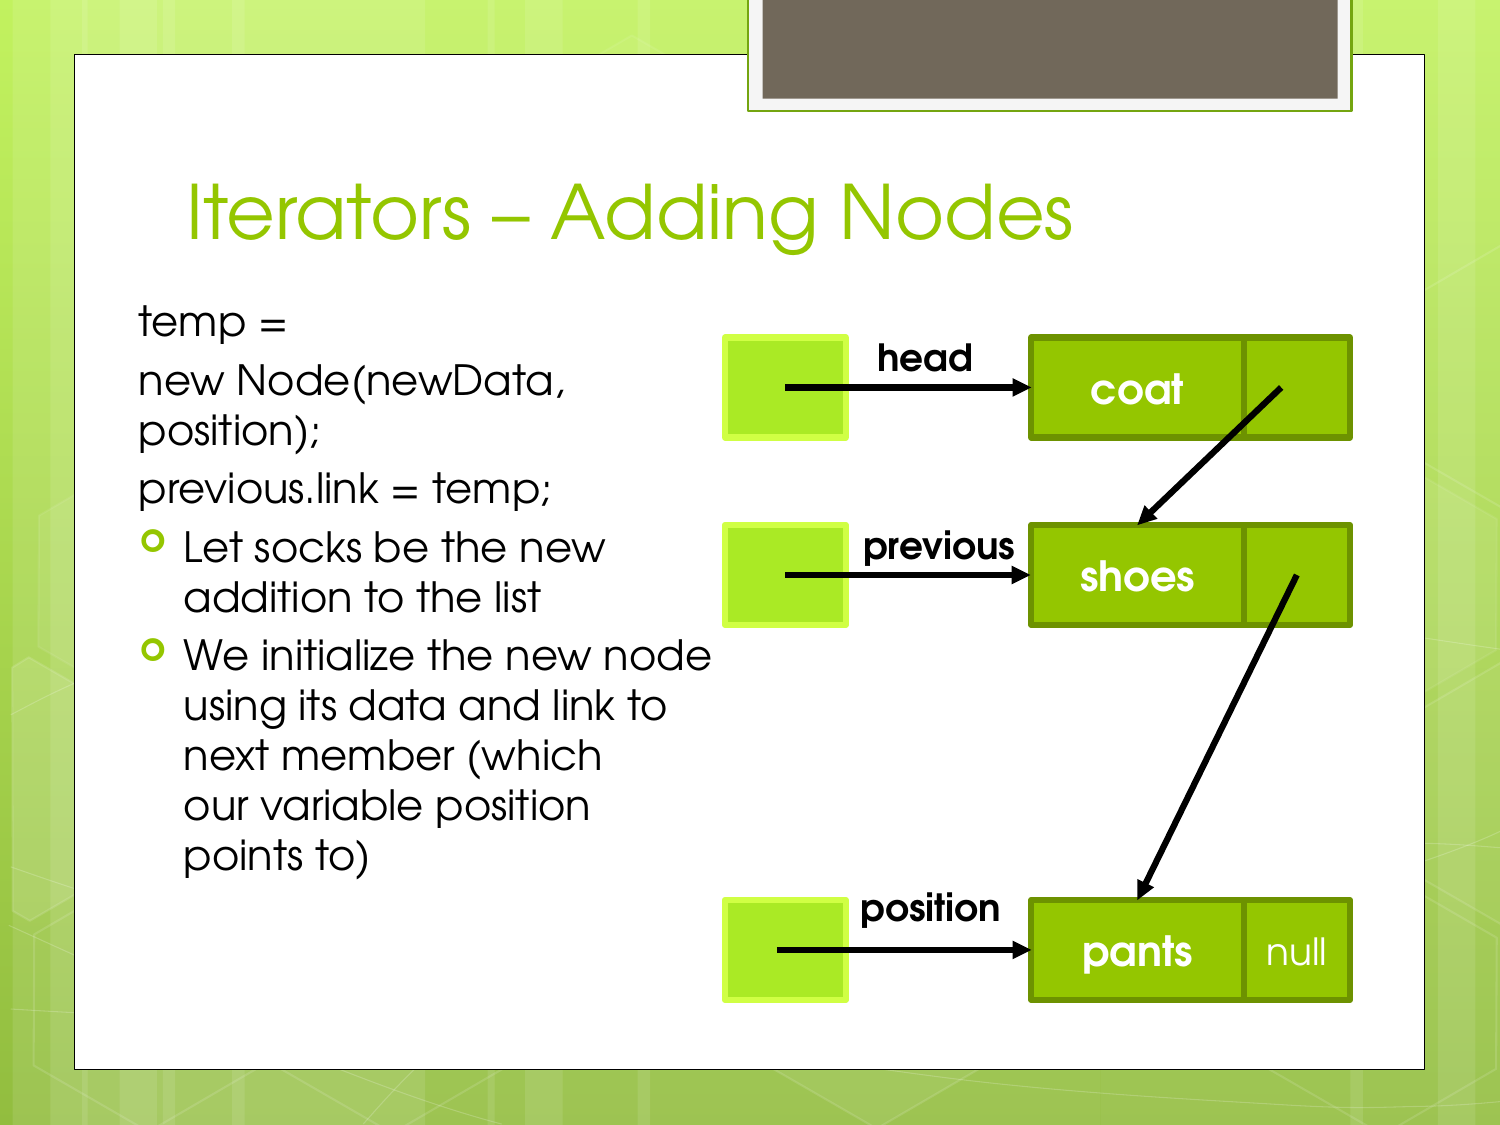

# Iterators – Adding Nodes
temp =
new Node(newData,
position);
previous.link = temp;
Let socks be the new
addition to the list
We initialize the new node
using its data and link to
next member (which
our variable position
points to)
head

coat

previous

shoes

position

pants
null